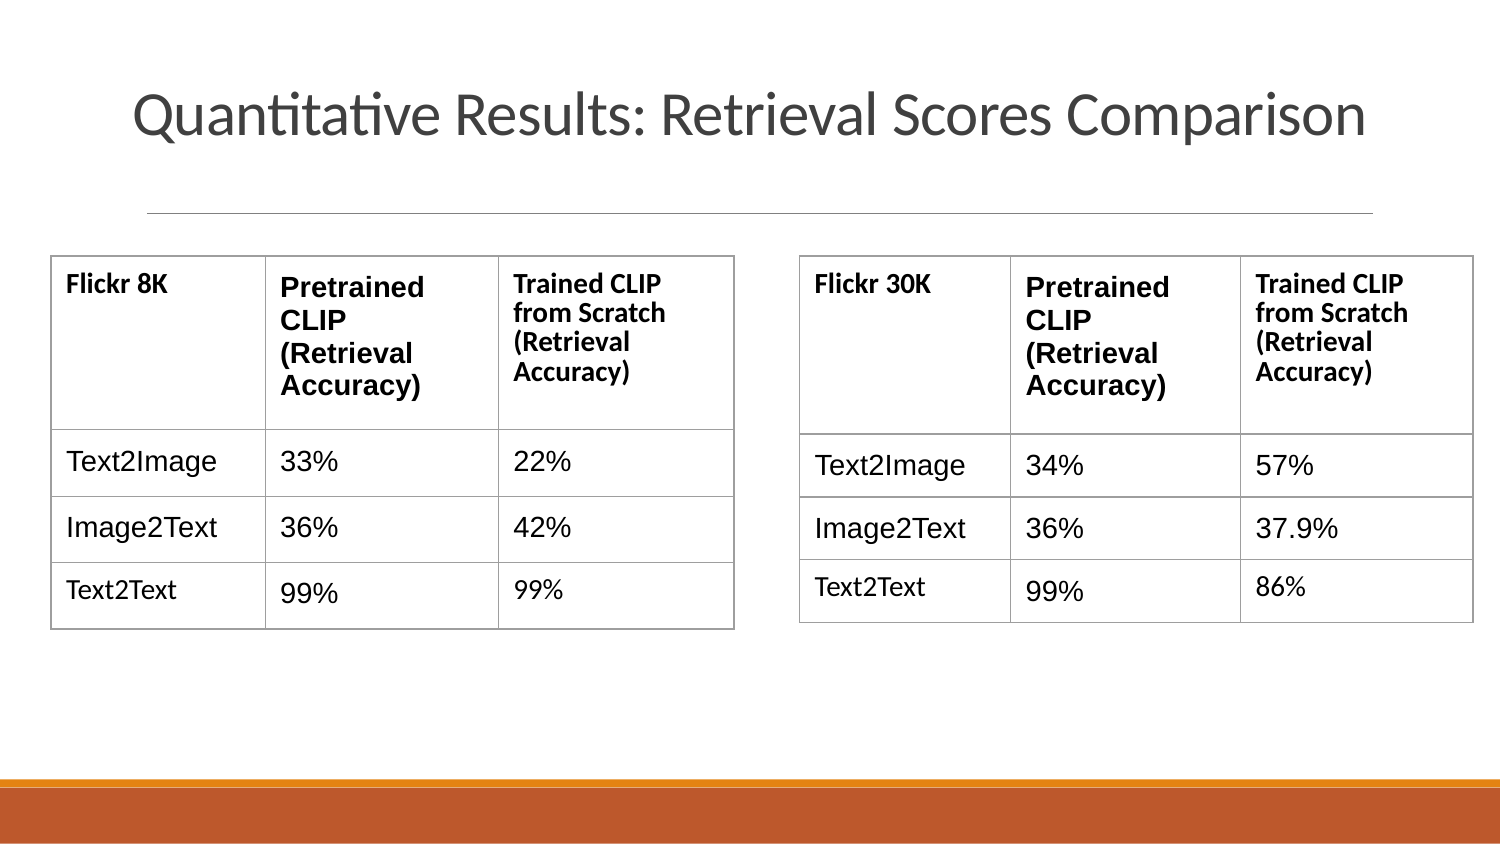

# Quantitative Results: Retrieval Scores Comparison
| Flickr 8K | Pretrained CLIP (Retrieval Accuracy) | Trained CLIP from Scratch (Retrieval Accuracy) |
| --- | --- | --- |
| Text2Image | 33% | 22% |
| Image2Text | 36% | 42% |
| Text2Text | 99% | 99% |
| Flickr 30K | Pretrained CLIP (Retrieval Accuracy) | Trained CLIP from Scratch (Retrieval Accuracy) |
| --- | --- | --- |
| Text2Image | 34% | 57% |
| Image2Text | 36% | 37.9% |
| Text2Text | 99% | 86% |